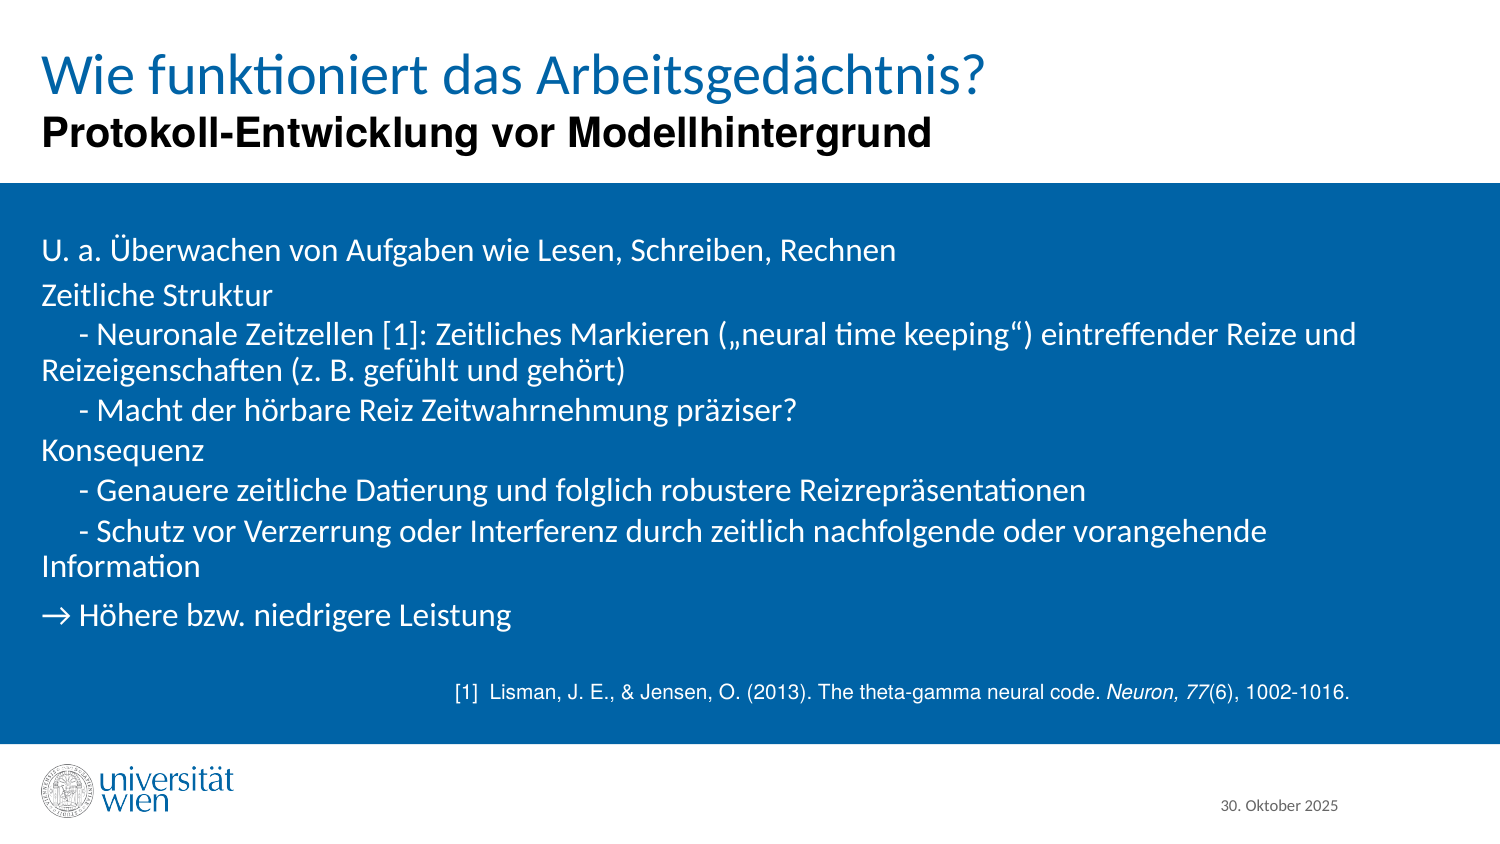

# Wie funktioniert das Arbeitsgedächtnis?
Protokoll-Entwicklung vor Modellhintergrund
U. a. Überwachen von Aufgaben wie Lesen, Schreiben, Rechnen
Zeitliche Struktur
- Neuronale Zeitzellen [1]: Zeitliches Markieren („neural time keeping“) eintreffender Reize und Reizeigenschaften (z. B. gefühlt und gehört)
- Macht der hörbare Reiz Zeitwahrnehmung präziser?
Konsequenz
- Genauere zeitliche Datierung und folglich robustere Reizrepräsentationen
- Schutz vor Verzerrung oder Interferenz durch zeitlich nachfolgende oder vorangehende Information
→ Höhere bzw. niedrigere Leistung
[1]  Lisman, J. E., & Jensen, O. (2013). The theta-gamma neural code. Neuron, 77(6), 1002-1016.
4
30. Oktober 2025